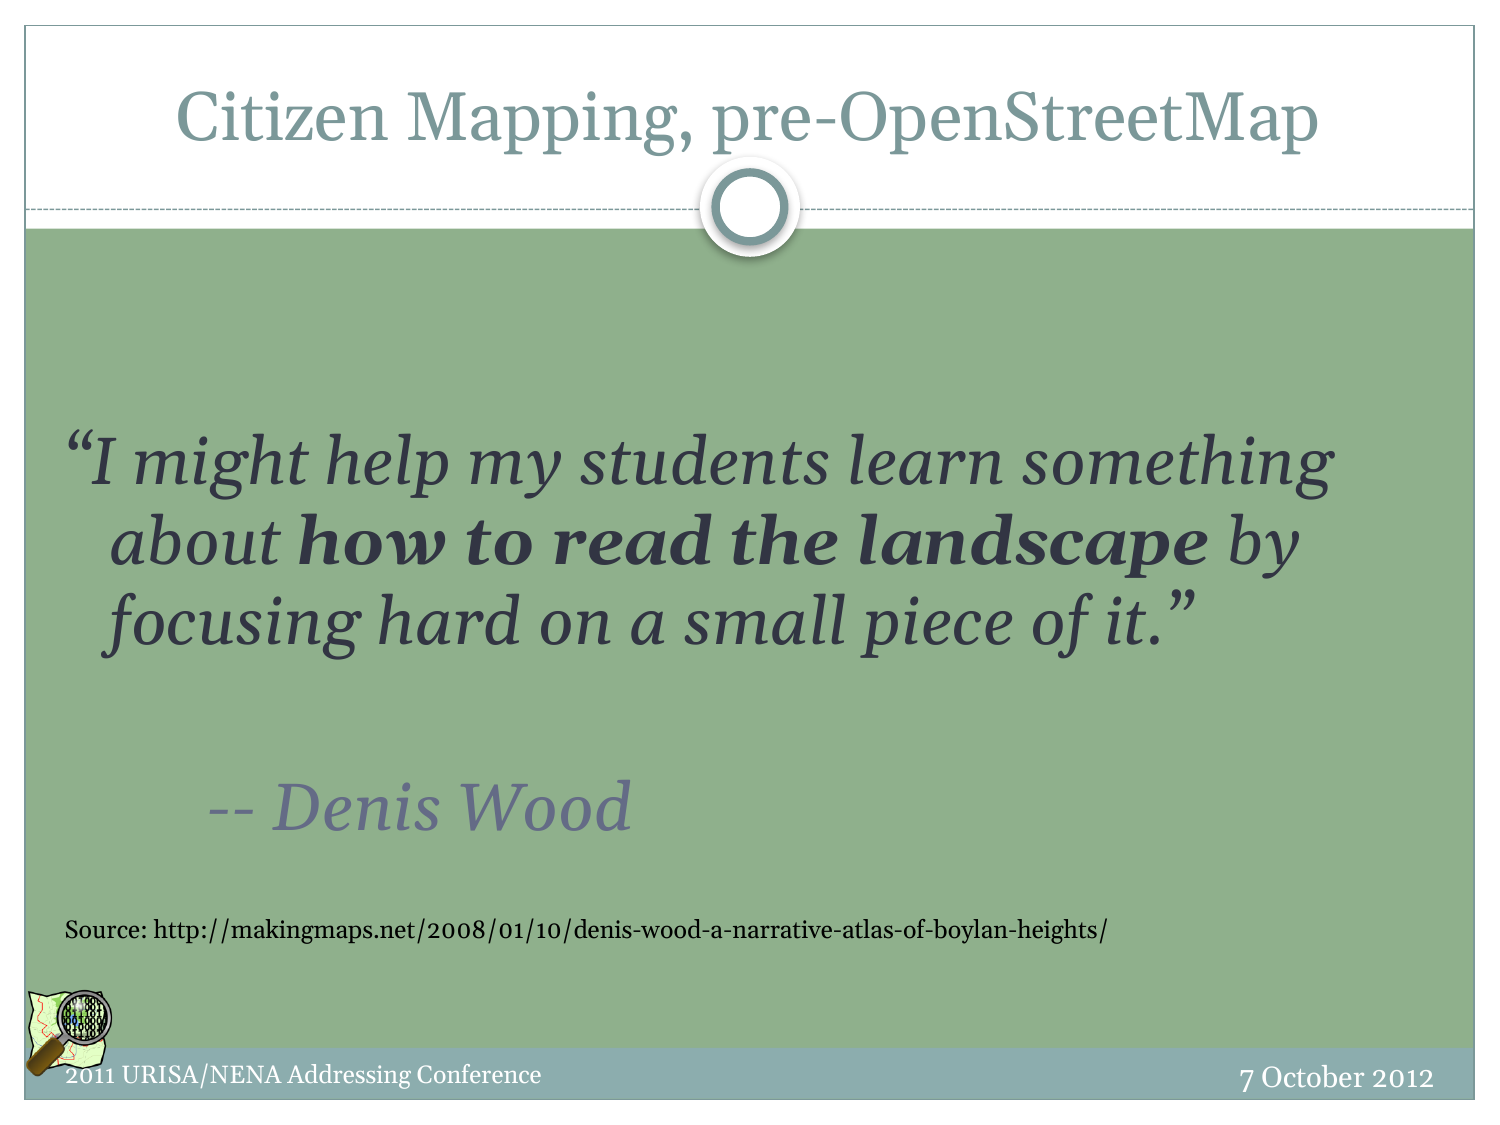

# Citizen Mapping, pre-OpenStreetMap

“I might help my students learn something about how to read the landscape by focusing hard on a small piece of it.”

-- Denis Wood

Source: http://makingmaps.net/2008/01/10/denis-wood-a-narrative-atlas-of-boylan-heights/

7 October 2012
2011 URISA/NENA Addressing Conference